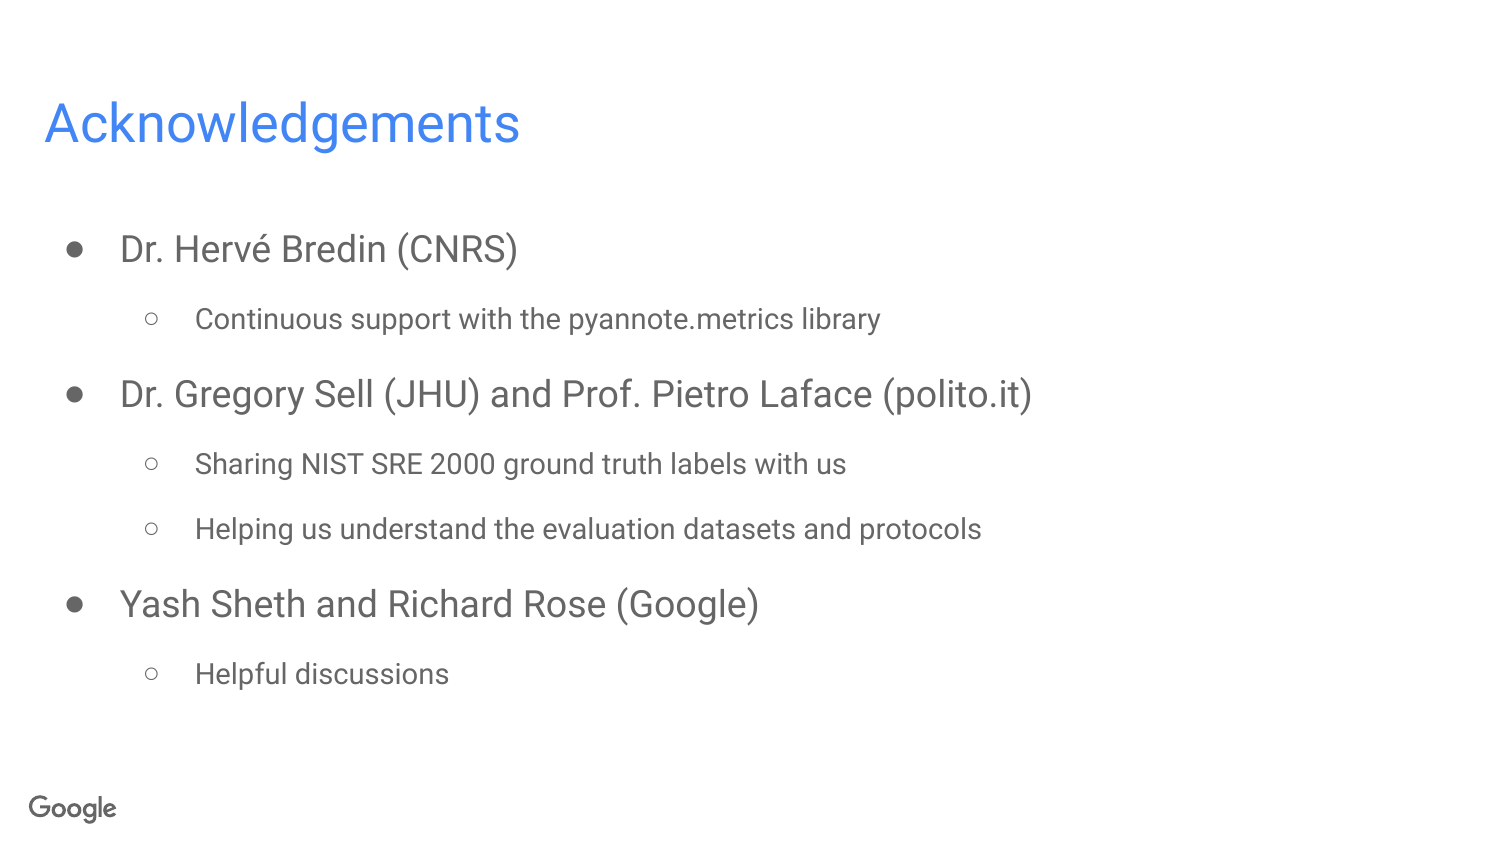

# Acknowledgements
Dr. Hervé Bredin (CNRS)
Continuous support with the pyannote.metrics library
Dr. Gregory Sell (JHU) and Prof. Pietro Laface (polito.it)
Sharing NIST SRE 2000 ground truth labels with us
Helping us understand the evaluation datasets and protocols
Yash Sheth and Richard Rose (Google)
Helpful discussions